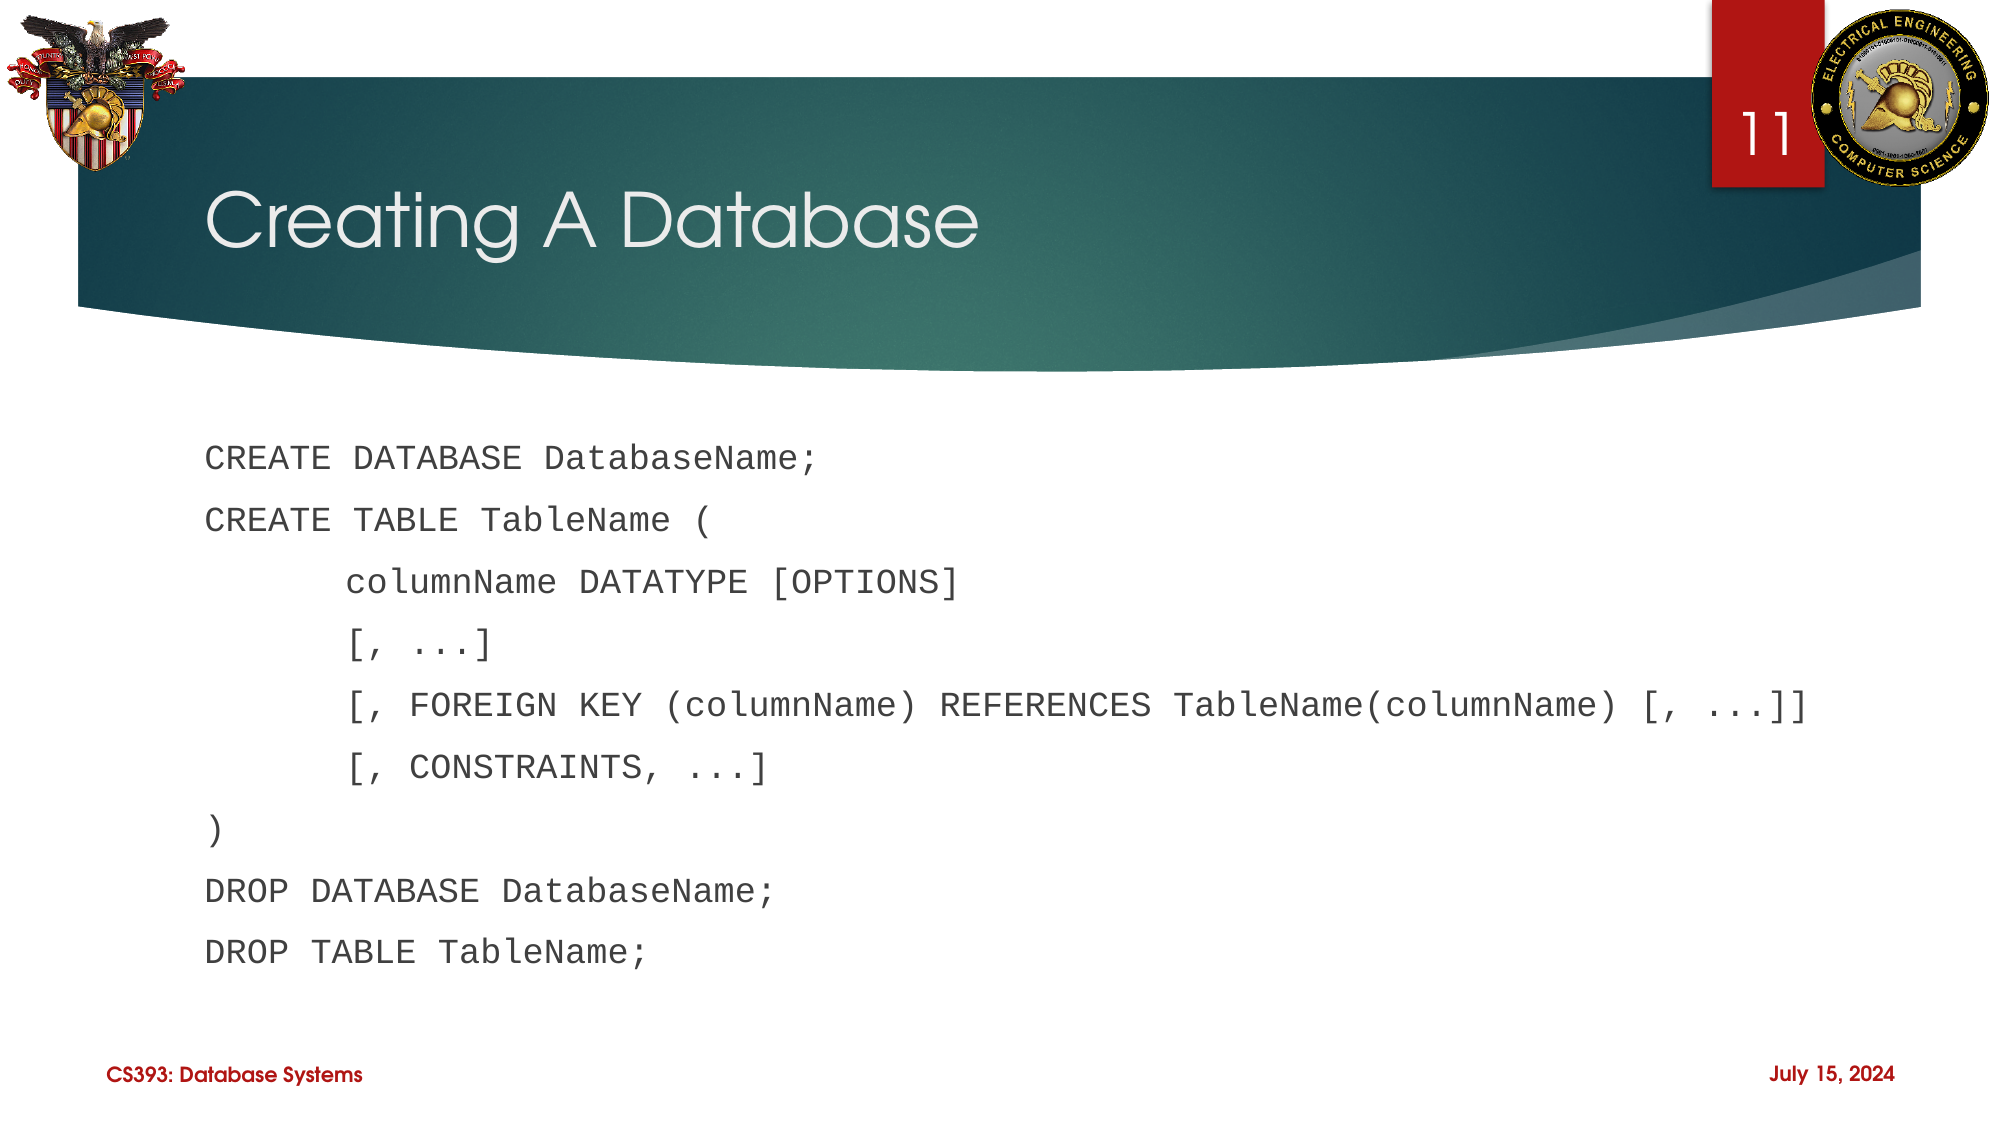

11
# Creating A Database
CREATE DATABASE DatabaseName;
CREATE TABLE TableName (
	columnName DATATYPE [OPTIONS]
	[, ...]
	[, FOREIGN KEY (columnName) REFERENCES TableName(columnName) [, ...]]
	[, CONSTRAINTS, ...]
)
DROP DATABASE DatabaseName;
DROP TABLE TableName;
CS393: Database Systems
July 15, 2024